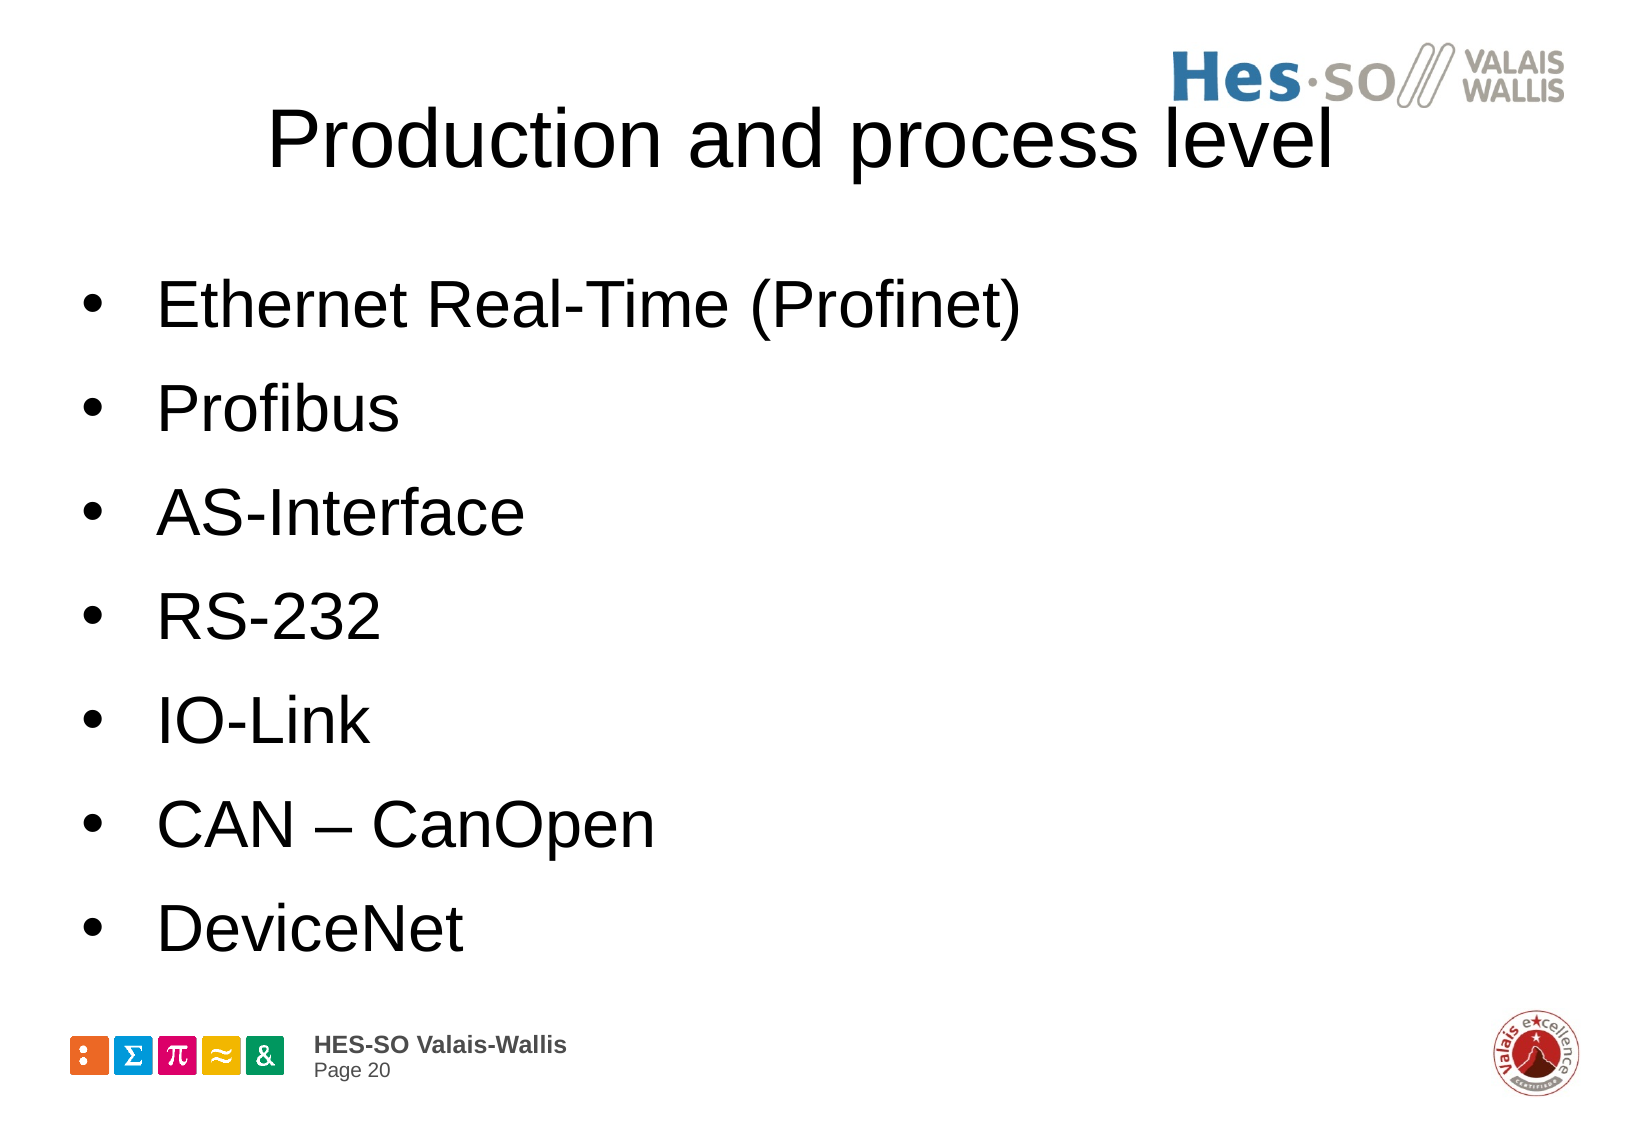

# Production and process level
Ethernet Real-Time (Profinet)
Profibus
AS-Interface
RS-232
IO-Link
CAN – CanOpen
DeviceNet